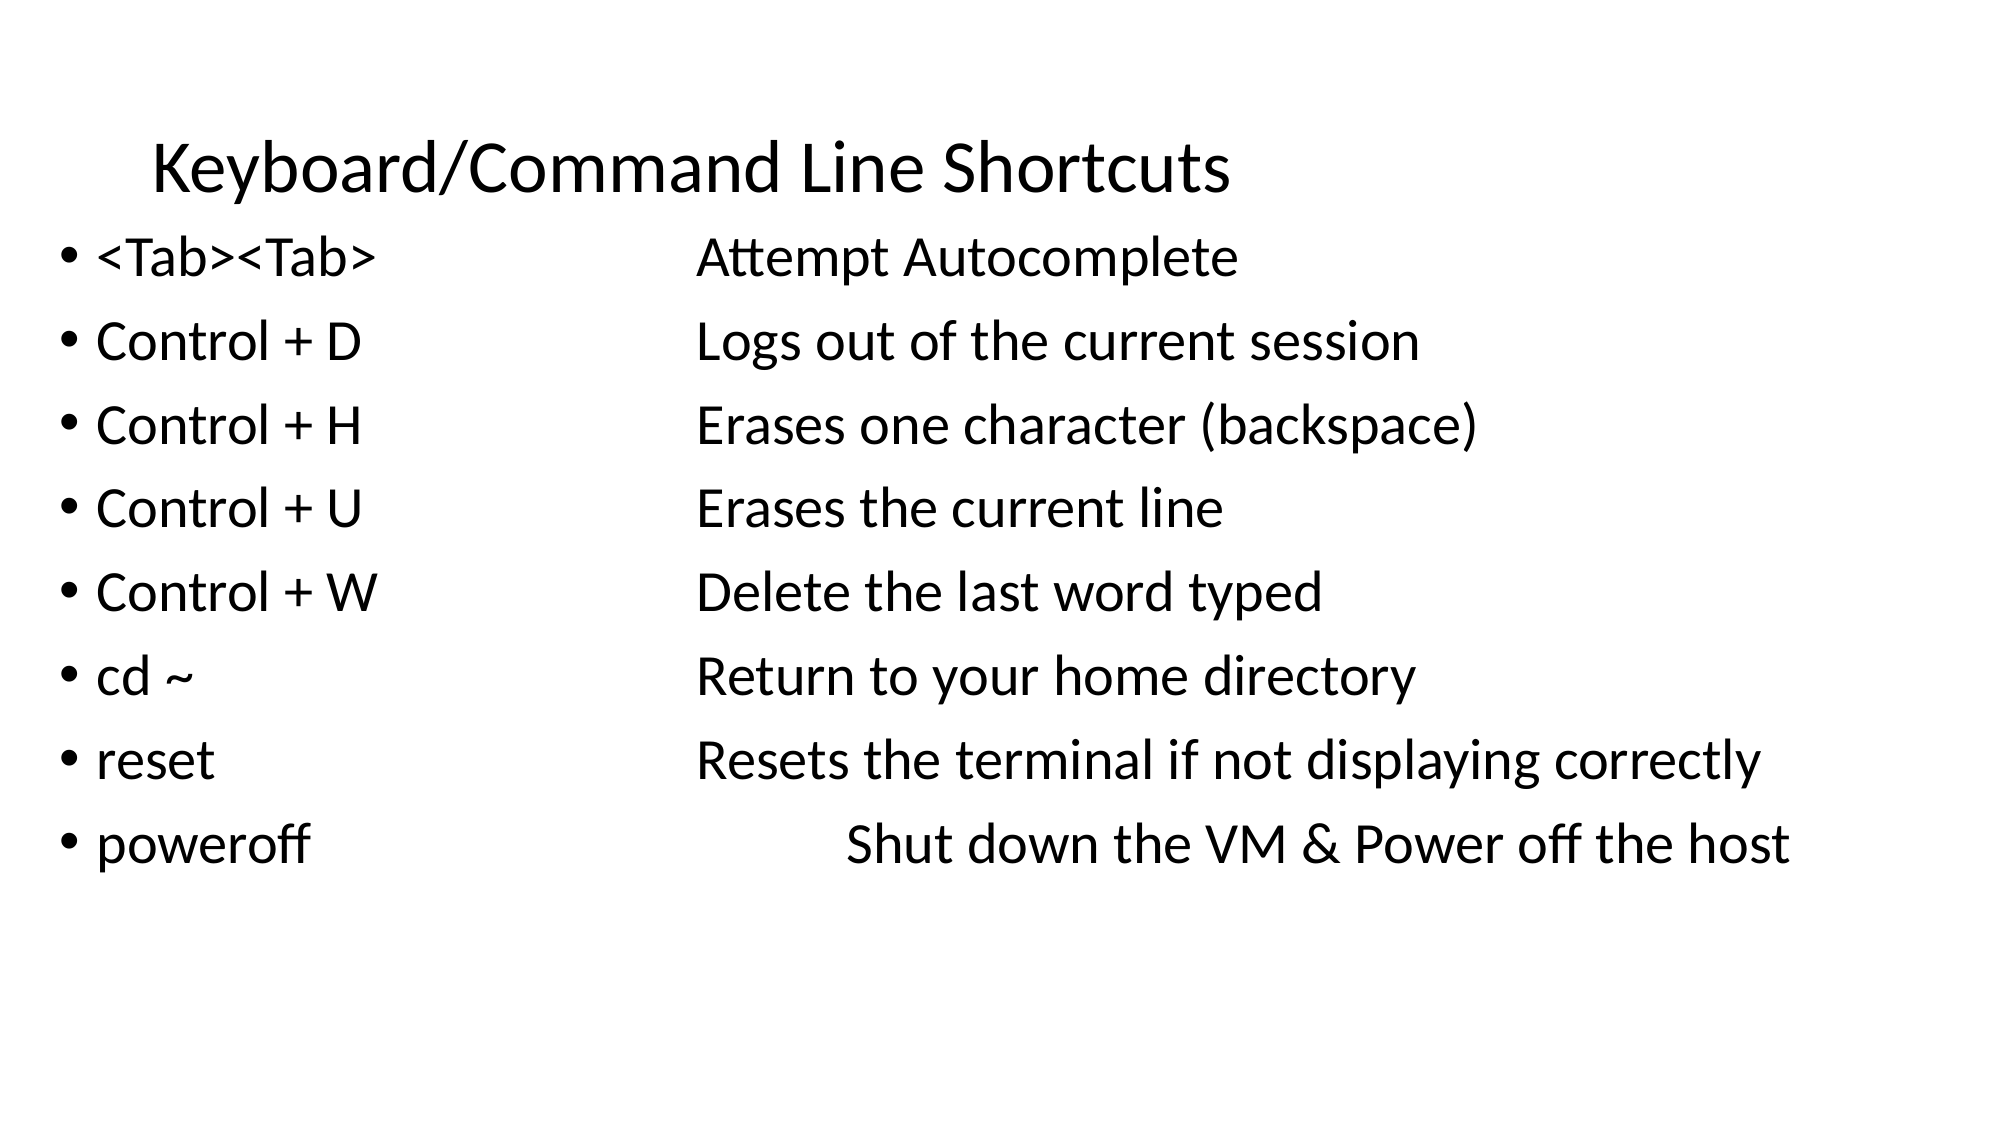

# Keyboard/Command Line Shortcuts
<Tab><Tab>			Attempt Autocomplete
Control + D			Logs out of the current session
Control + H			Erases one character (backspace)
Control + U			Erases the current line
Control + W			Delete the last word typed
cd ~				Return to your home directory
reset				Resets the terminal if not displaying correctly
poweroff				Shut down the VM & Power off the host